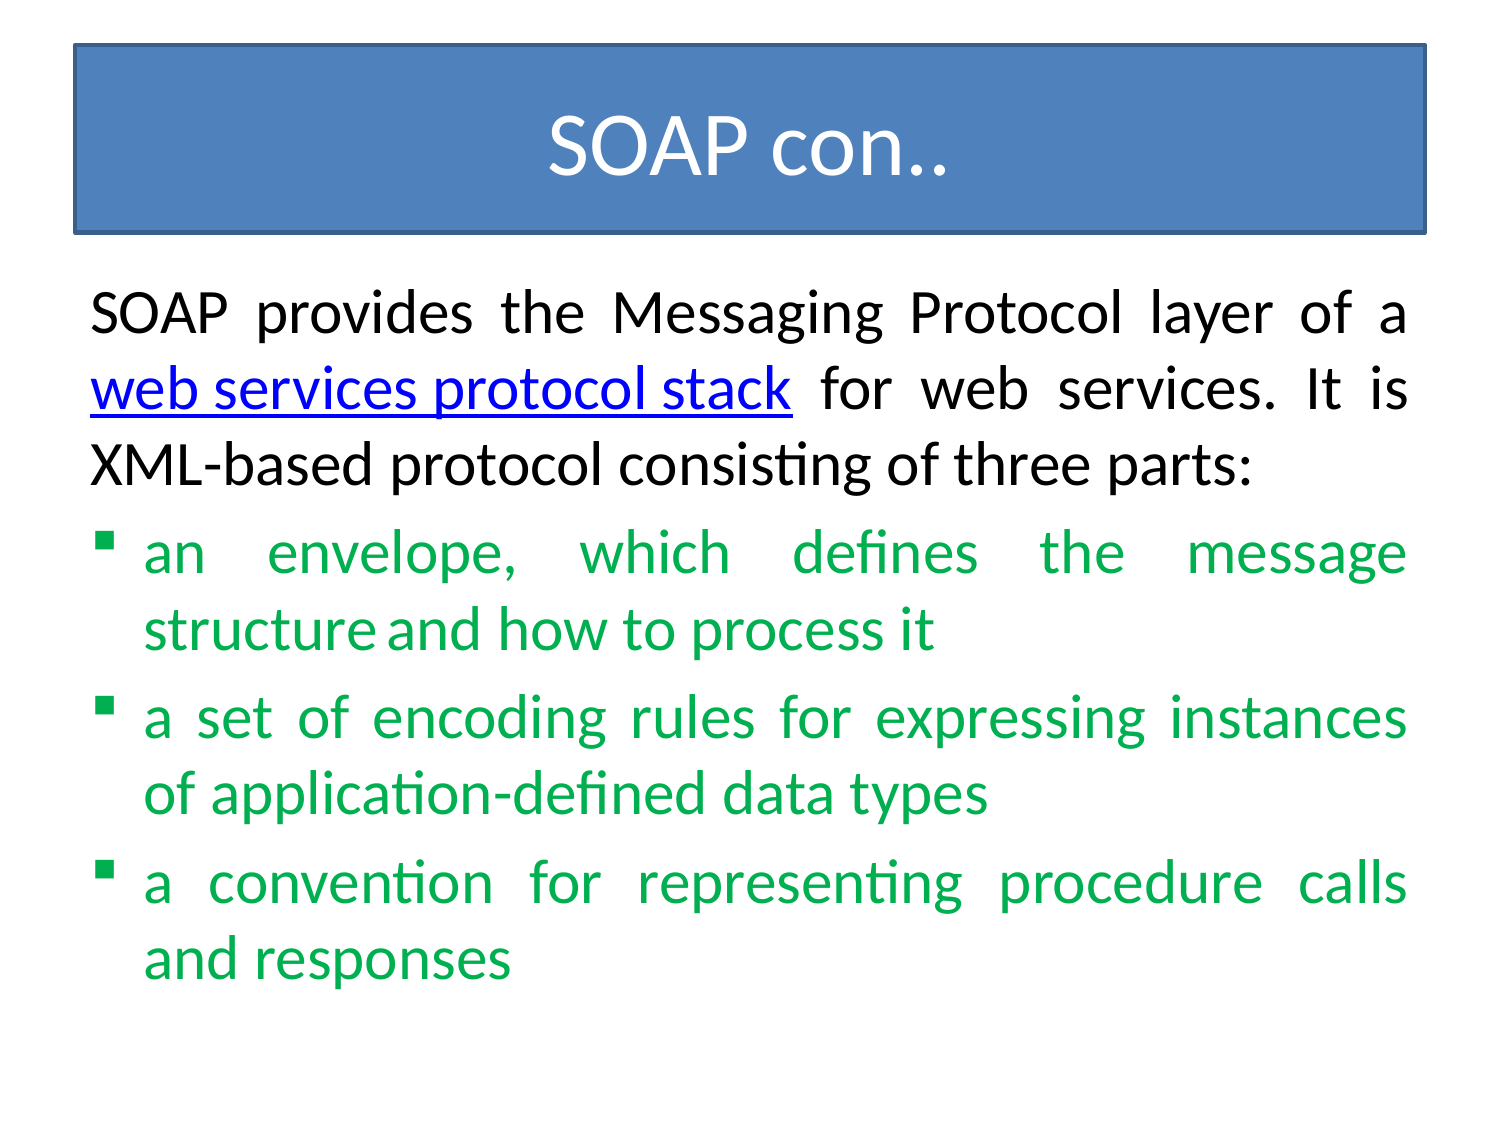

# SOAP con..
SOAP provides the Messaging Protocol layer of a web services protocol stack for web services. It is XML-based protocol consisting of three parts:
an envelope, which defines the message structure and how to process it
a set of encoding rules for expressing instances of application-defined data types
a convention for representing procedure calls and responses